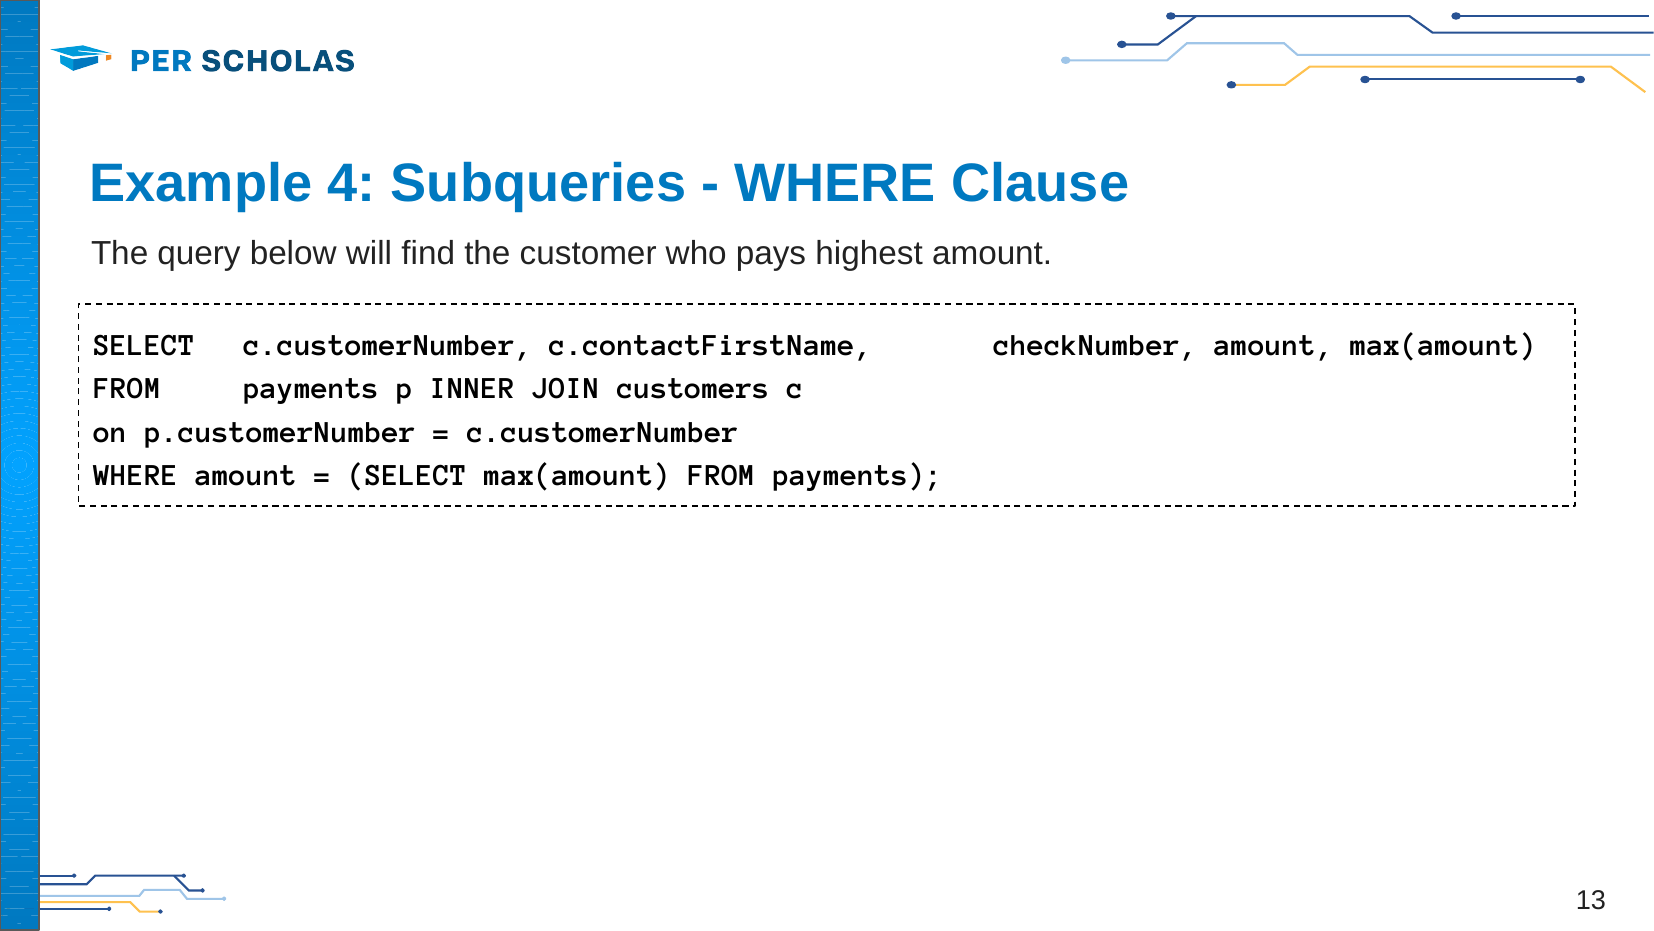

13
# Example 4: Subqueries - WHERE Clause
The query below will find the customer who pays highest amount.
SELECT 	c.customerNumber, c.contactFirstName,	checkNumber, amount, max(amount)
FROM	payments p INNER JOIN customers c
on p.customerNumber = c.customerNumber
WHERE amount = (SELECT max(amount) FROM payments);
13